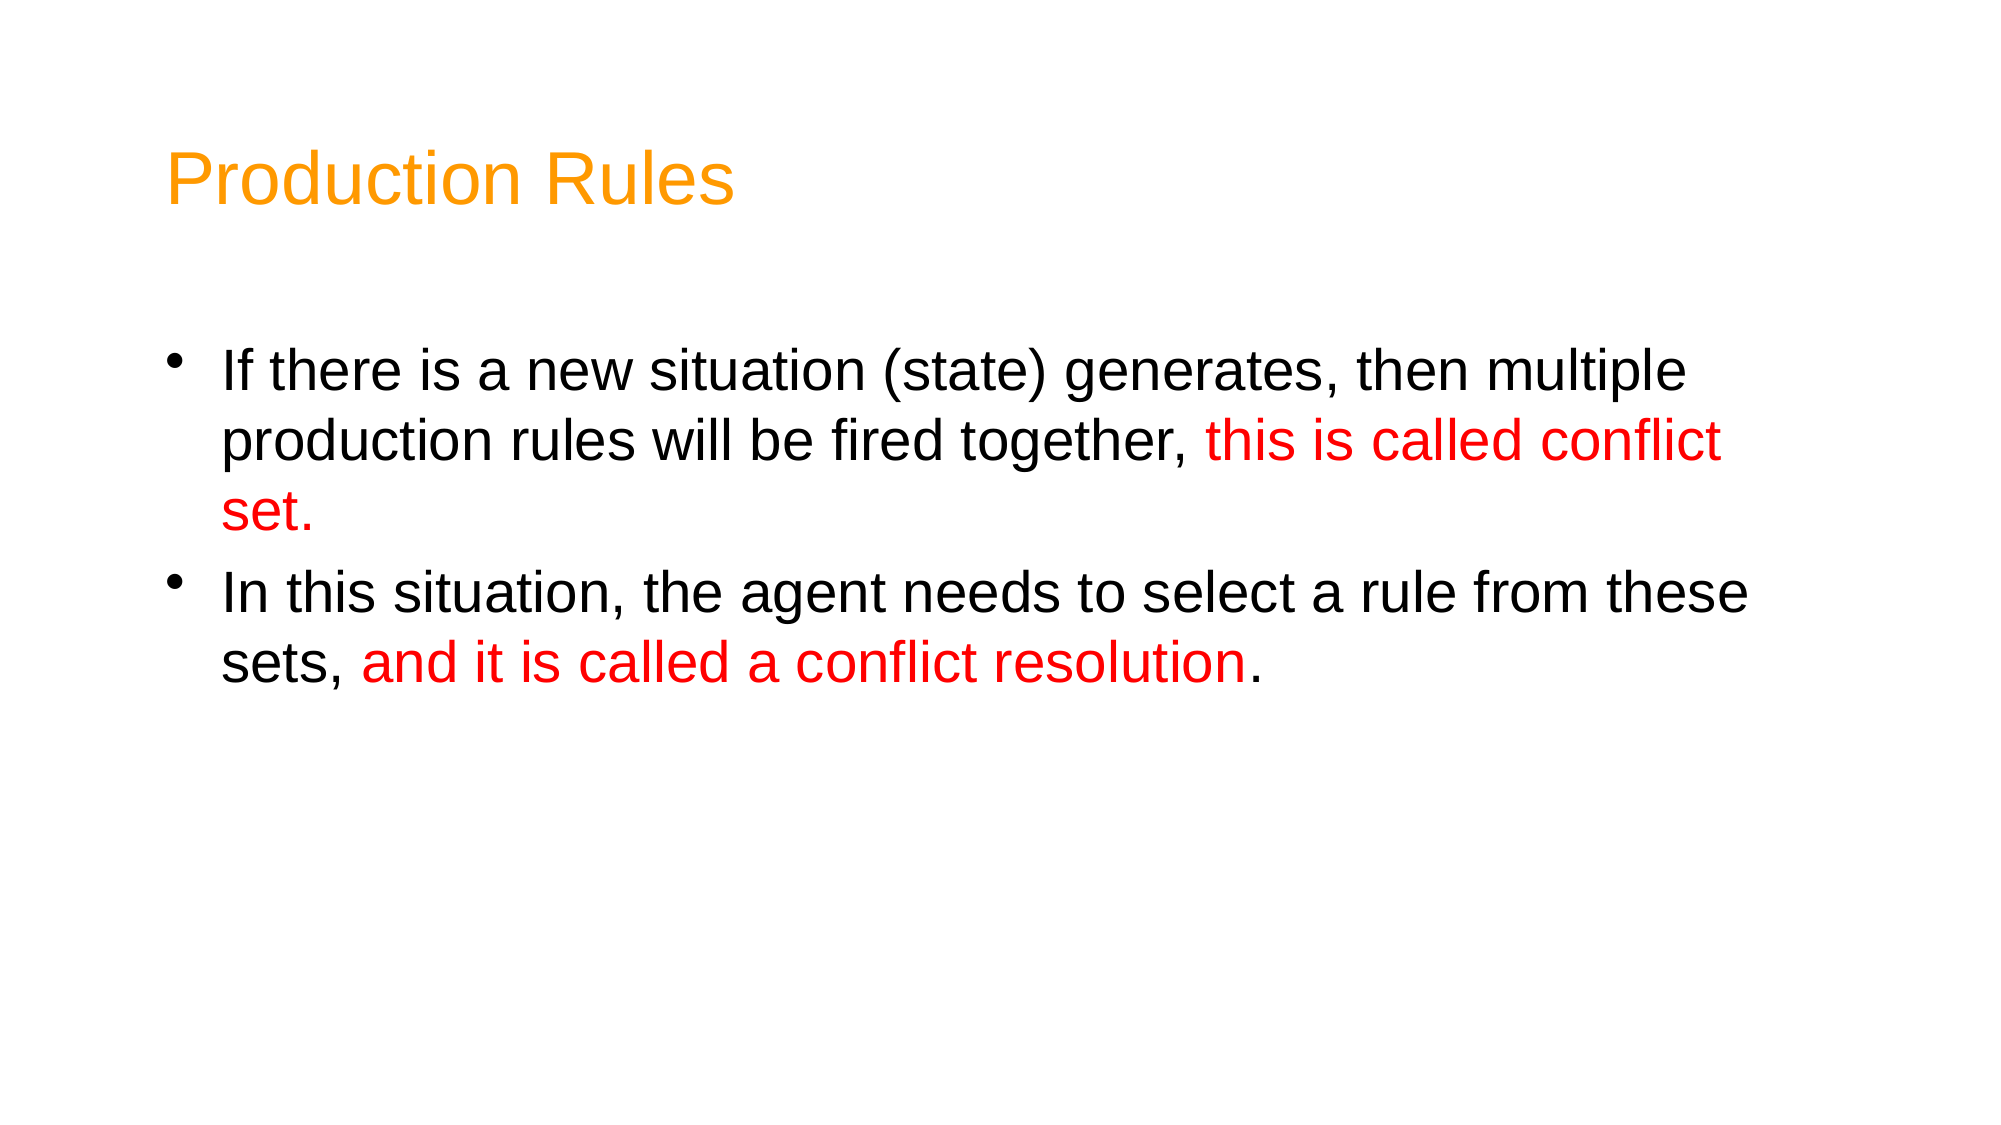

# Production Rules
If there is a new situation (state) generates, then multiple production rules will be fired together, this is called conflict set.
In this situation, the agent needs to select a rule from these sets, and it is called a conflict resolution.